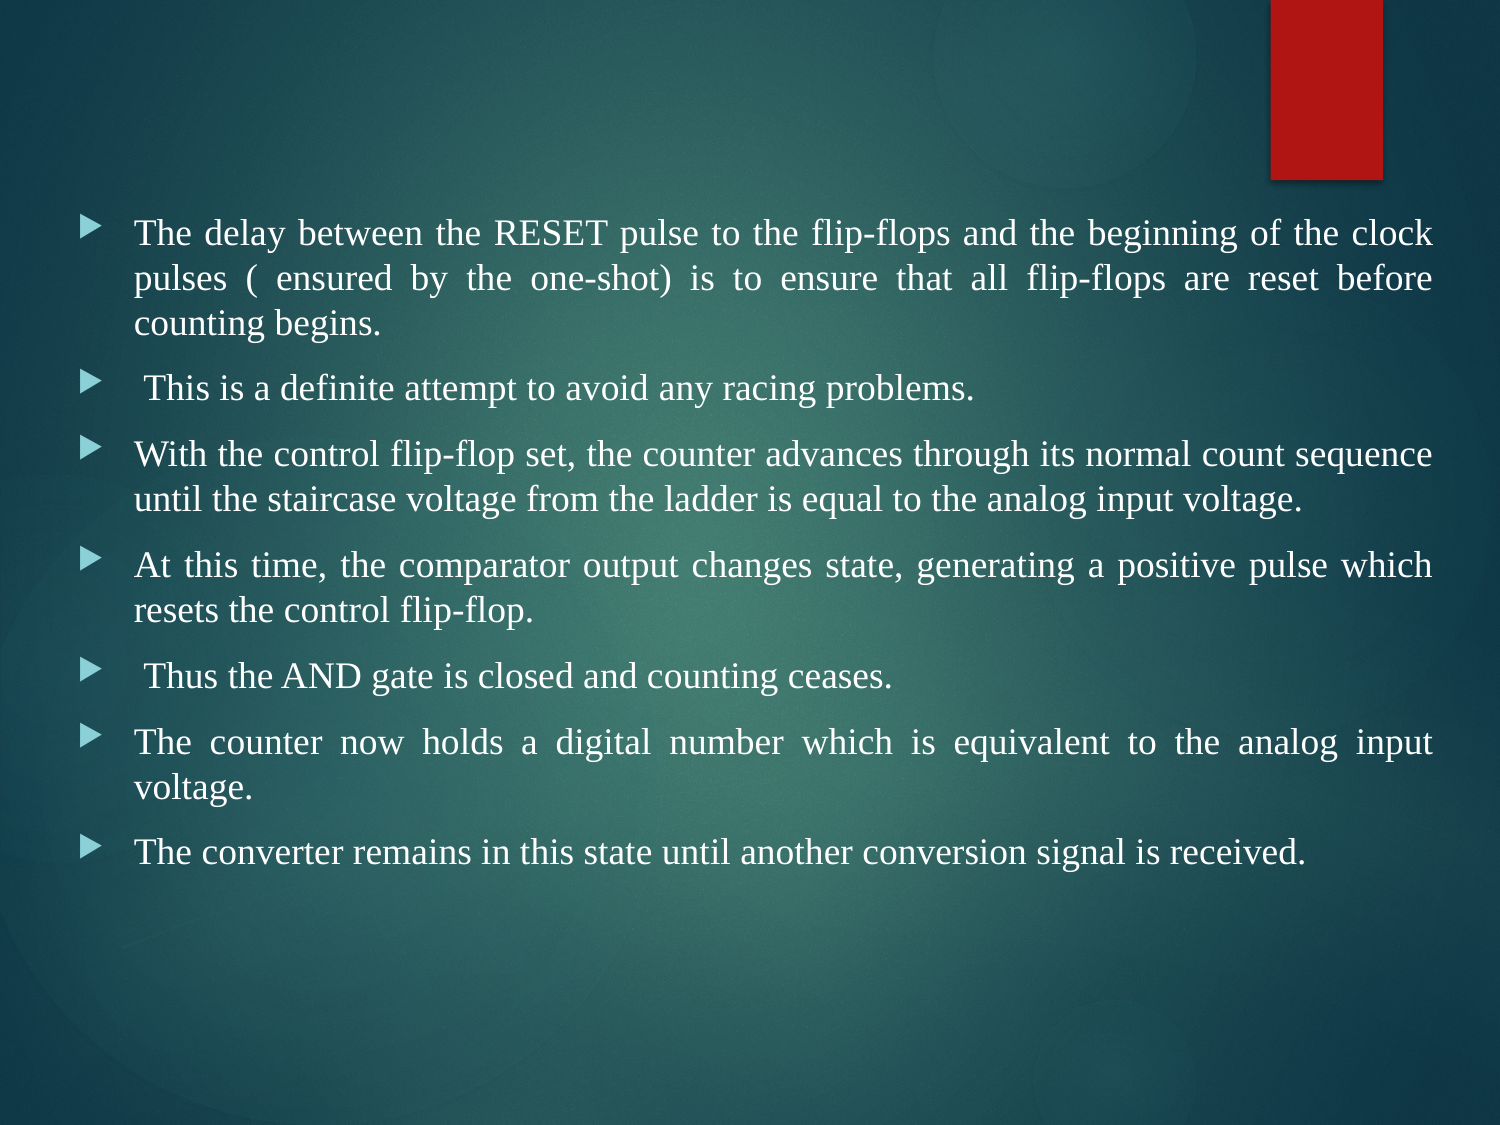

The delay between the RESET pulse to the flip-flops and the beginning of the clock pulses ( ensured by the one-shot) is to ensure that all flip-flops are reset before counting begins.
 This is a definite attempt to avoid any racing problems.
With the control flip-flop set, the counter advances through its normal count sequence until the staircase voltage from the ladder is equal to the analog input voltage.
At this time, the comparator output changes state, generating a positive pulse which resets the control flip-flop.
 Thus the AND gate is closed and counting ceases.
The counter now holds a digital number which is equivalent to the analog input voltage.
The converter remains in this state until another conversion signal is received.